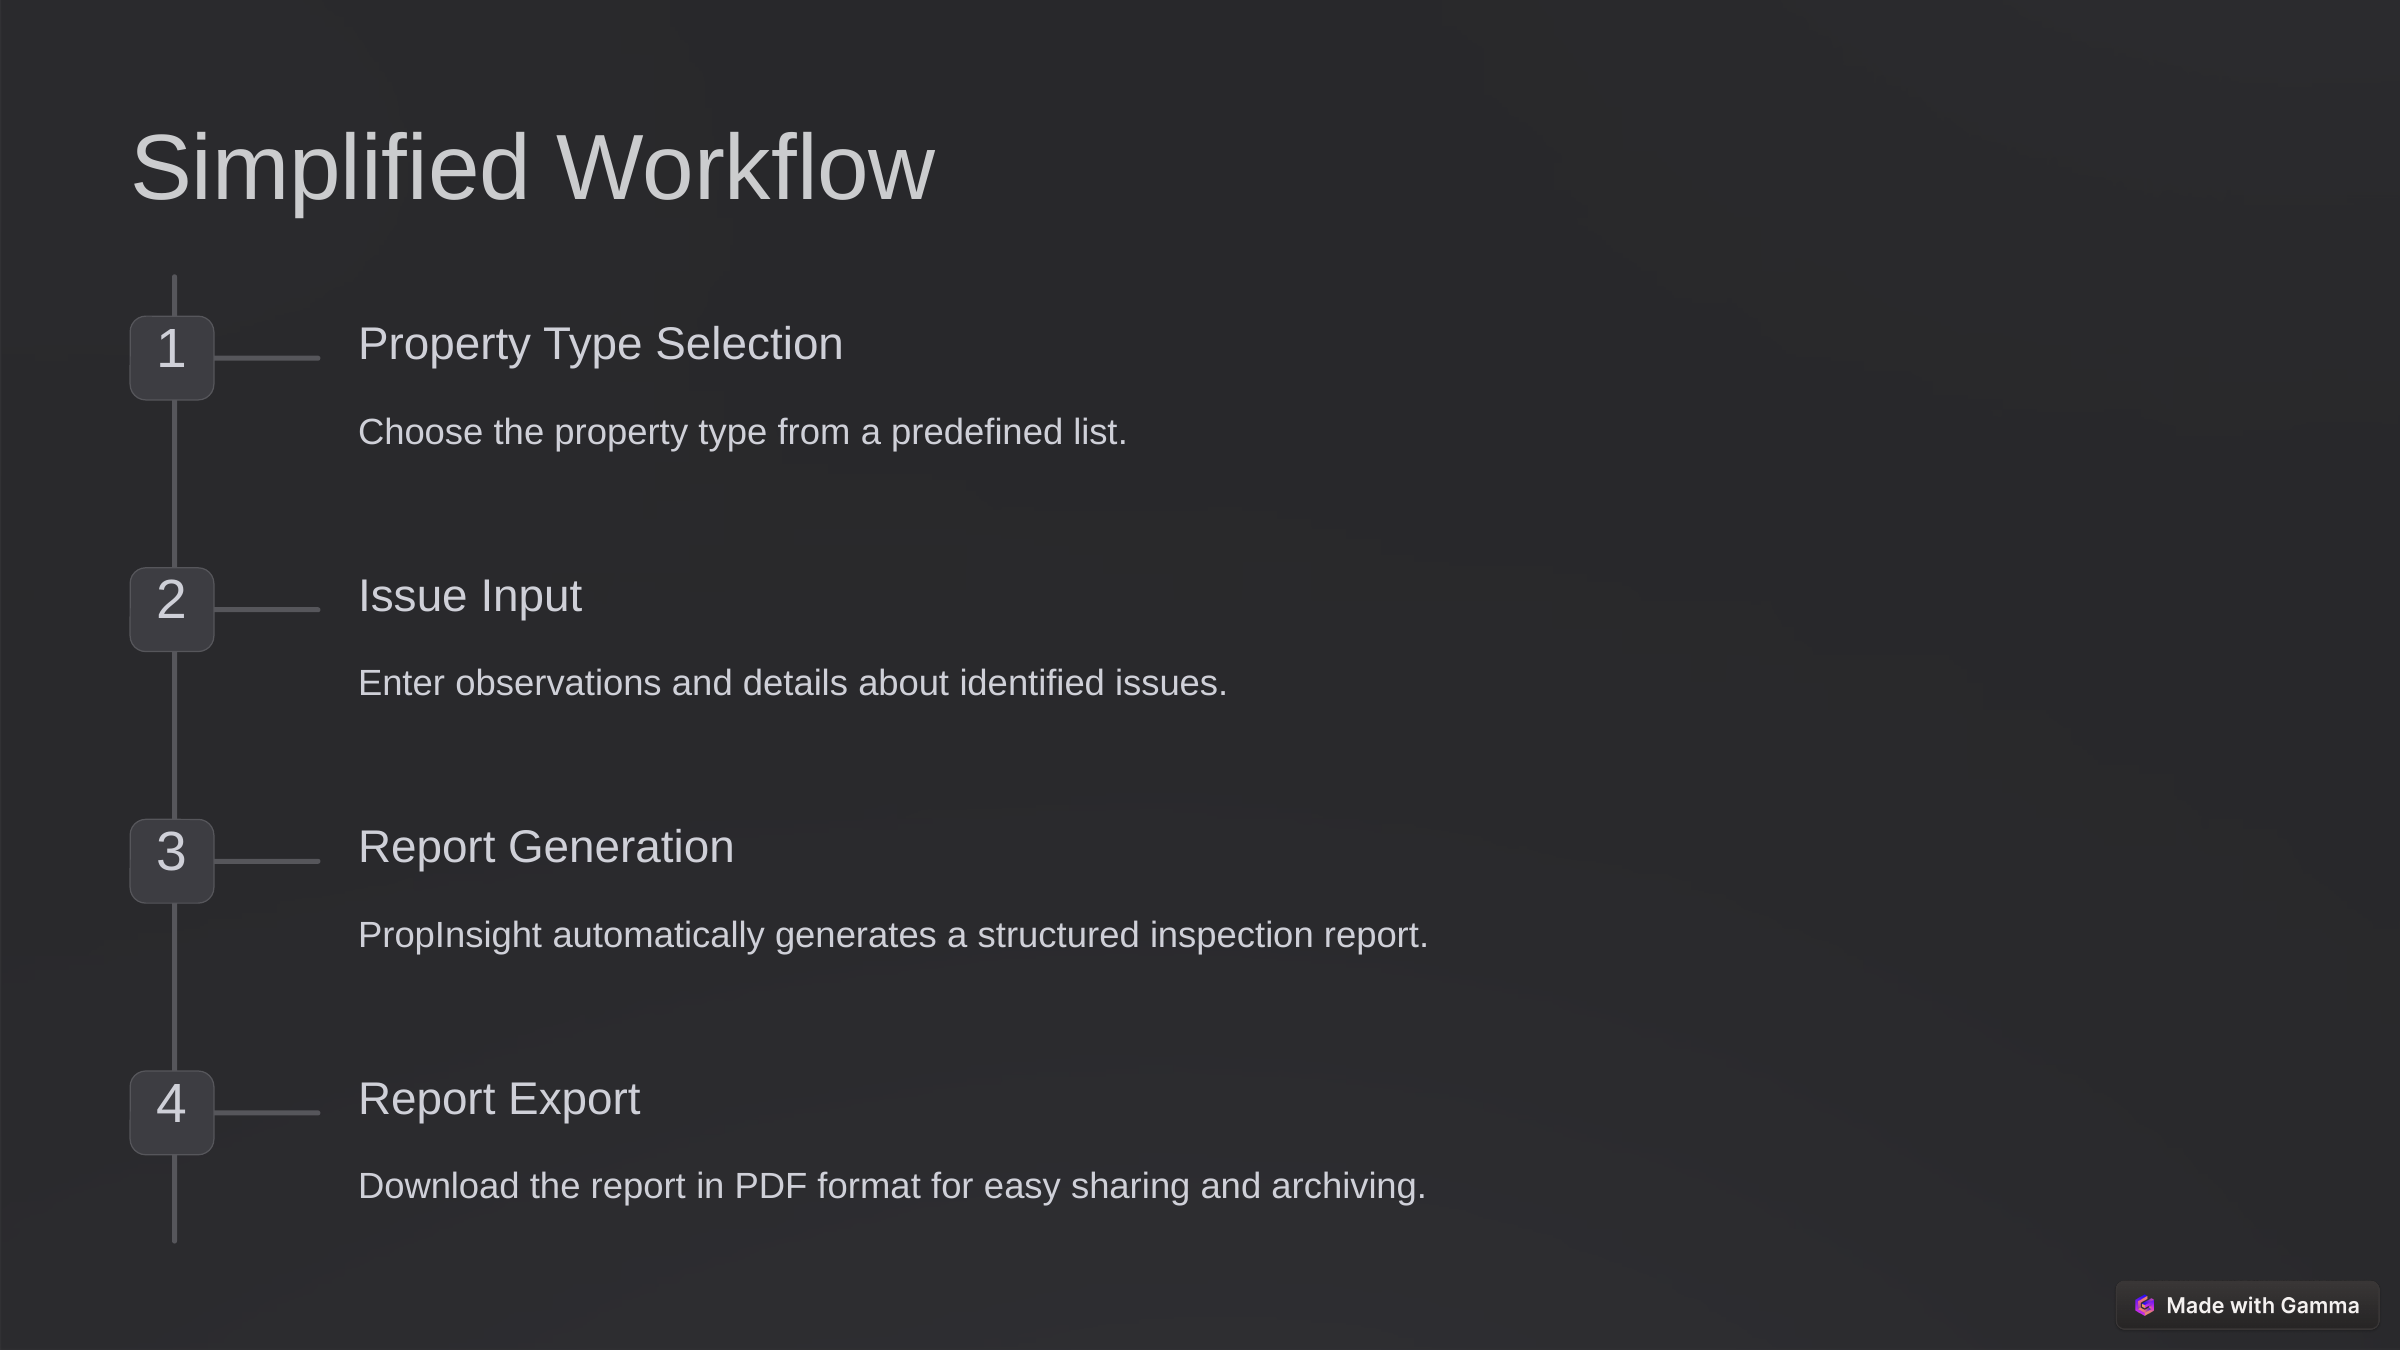

Simplified Workflow

Property Type Selection

1

Choose the property type from a predefined list.
Issue Input

2

Enter observations and details about identified issues.
Report Generation

3

PropInsight automatically generates a structured inspection report.
Report Export

4

Download the report in PDF format for easy sharing and archiving.